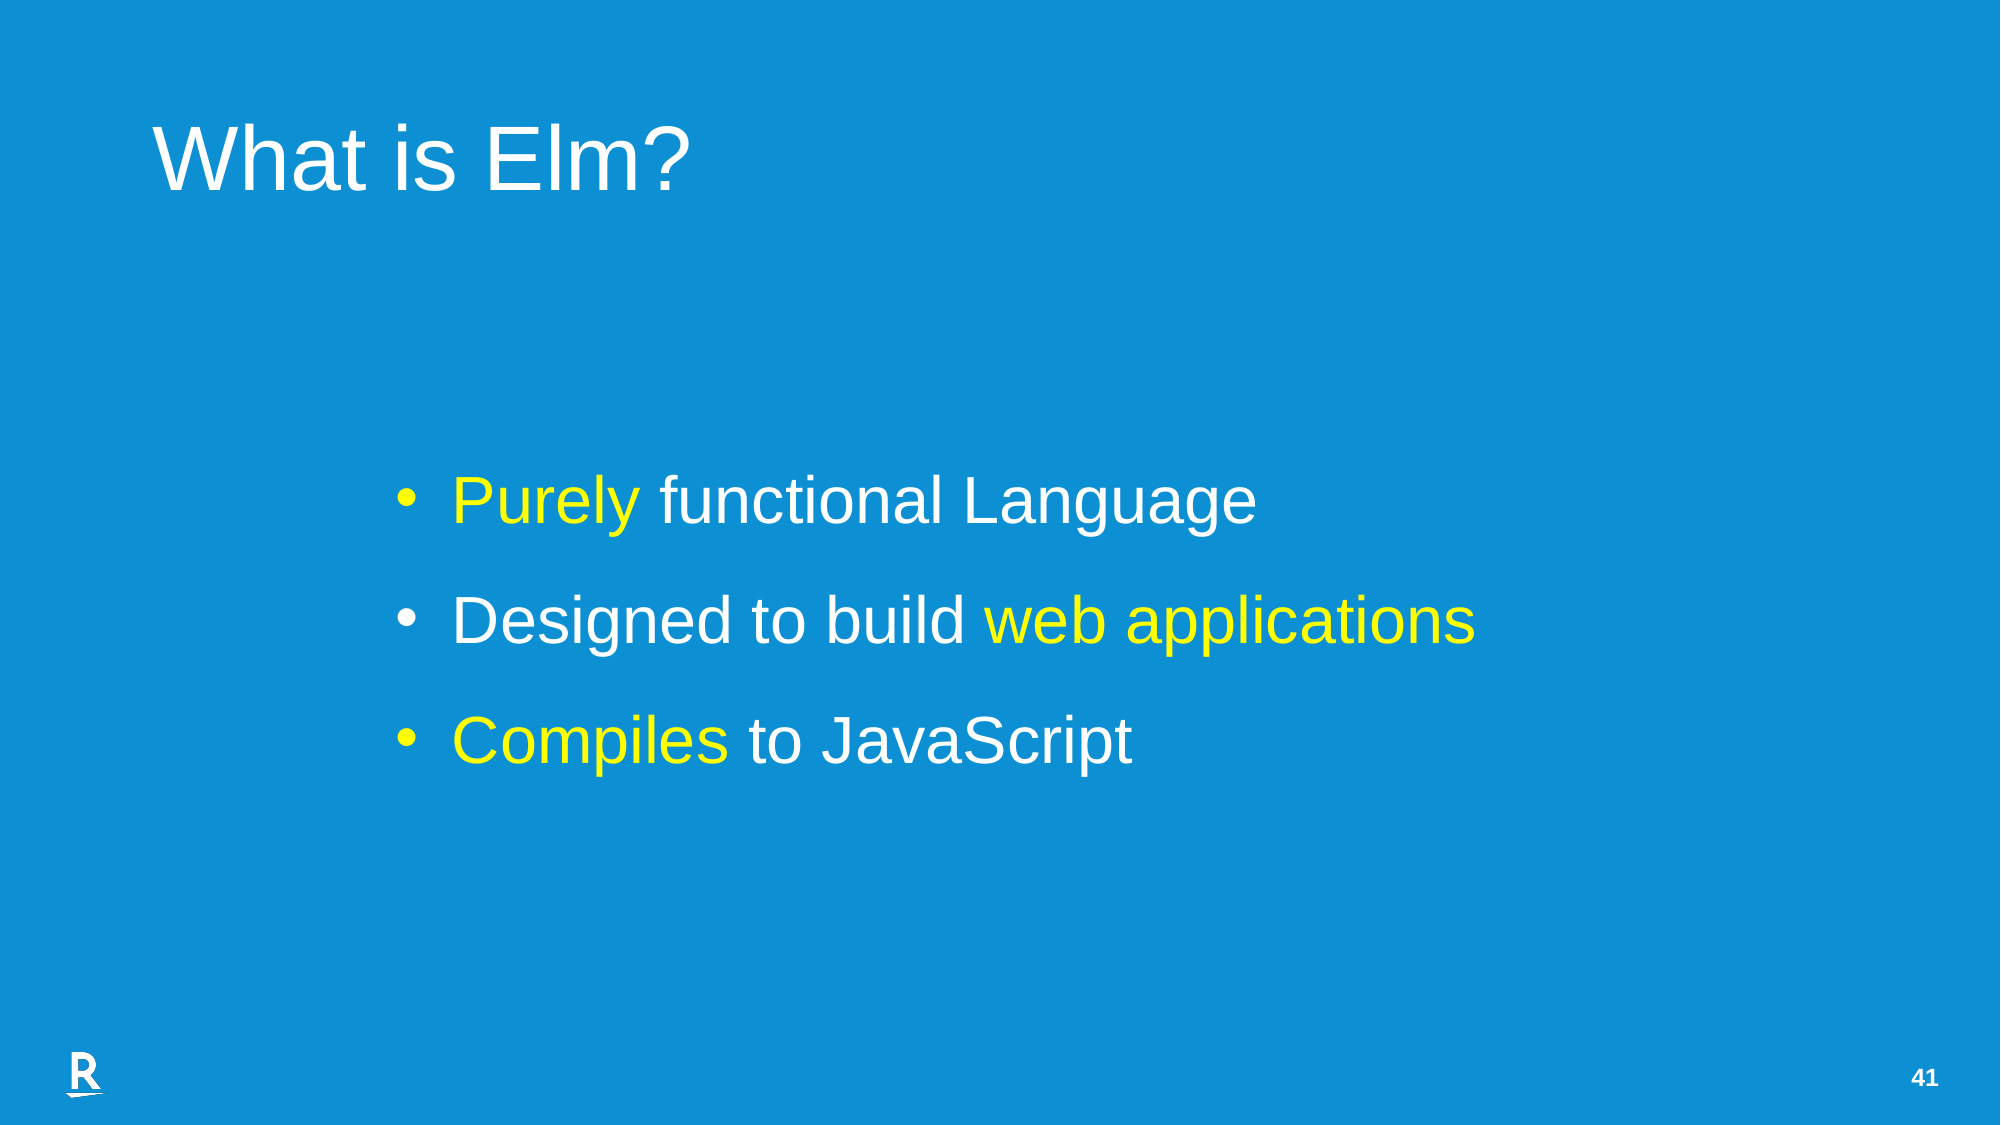

What is Elm?
Purely functional Language
Designed to build web applications
Compiles to JavaScript